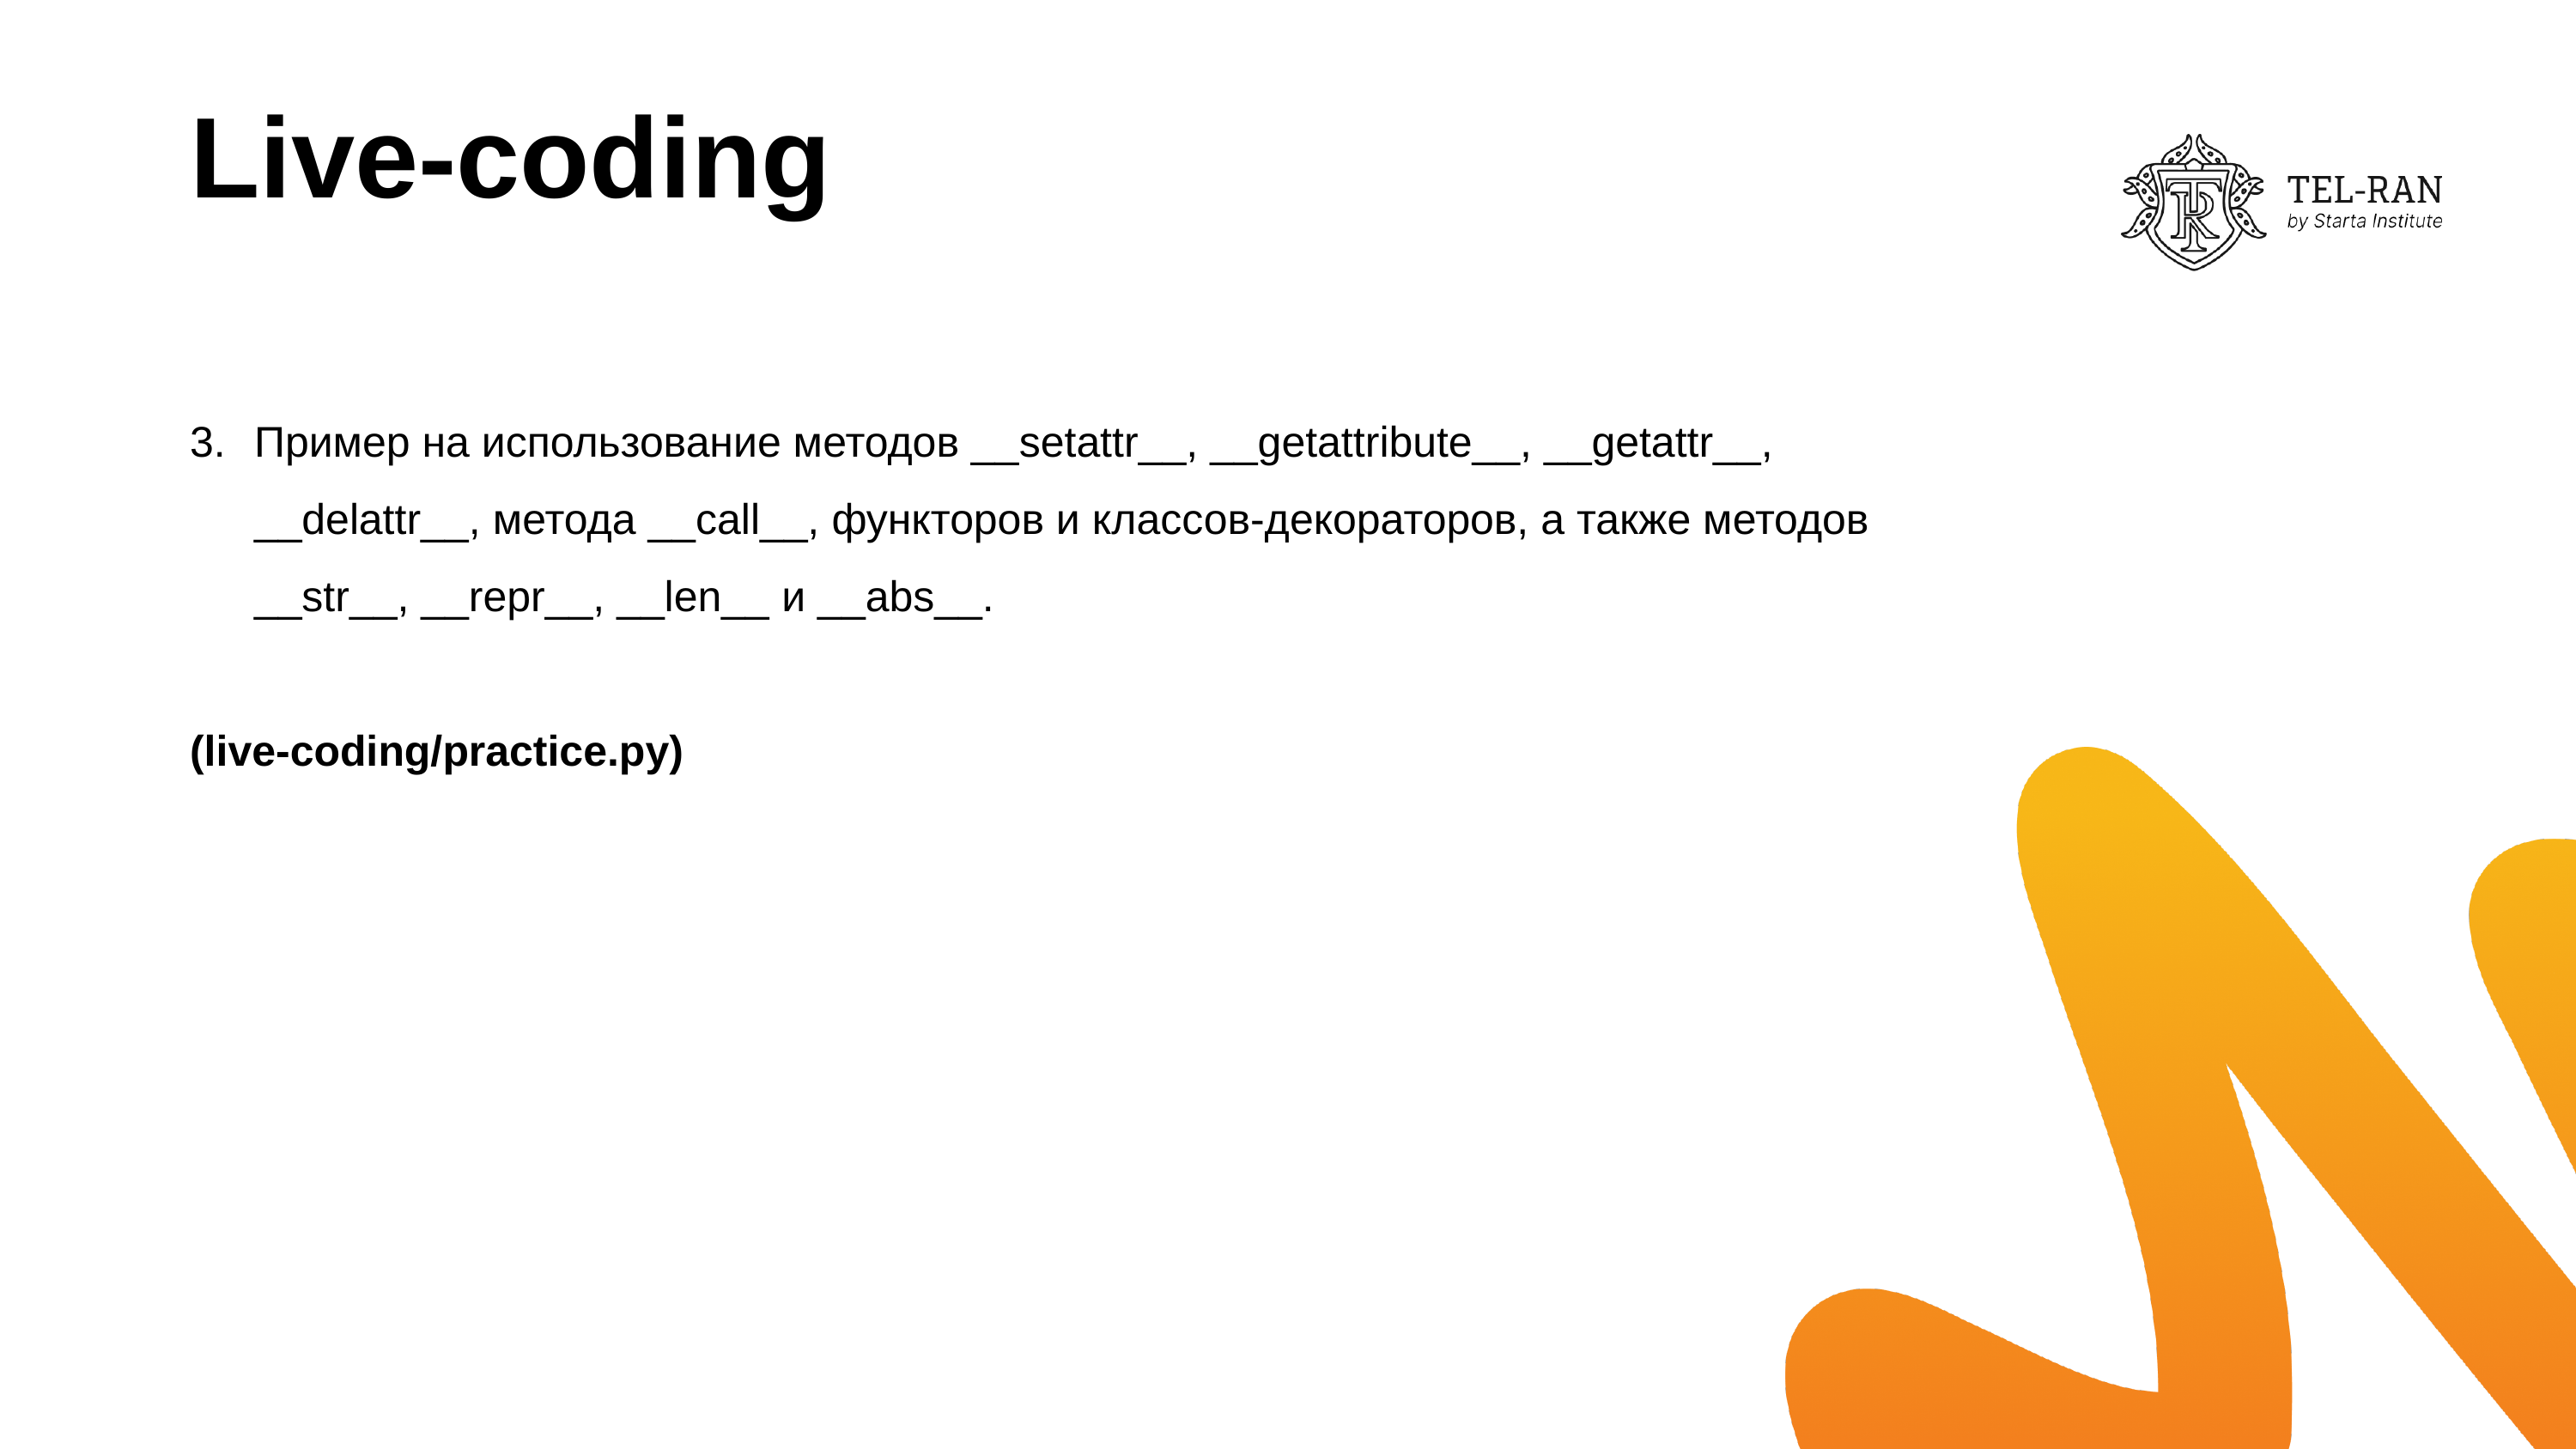

# Live-coding
Пример на использование методов __setattr__, __getattribute__, __getattr__, __delattr__, метода __call__, функторов и классов-декораторов, а также методов __str__, __repr__, __len__ и __abs__.

(live-coding/practice.py)